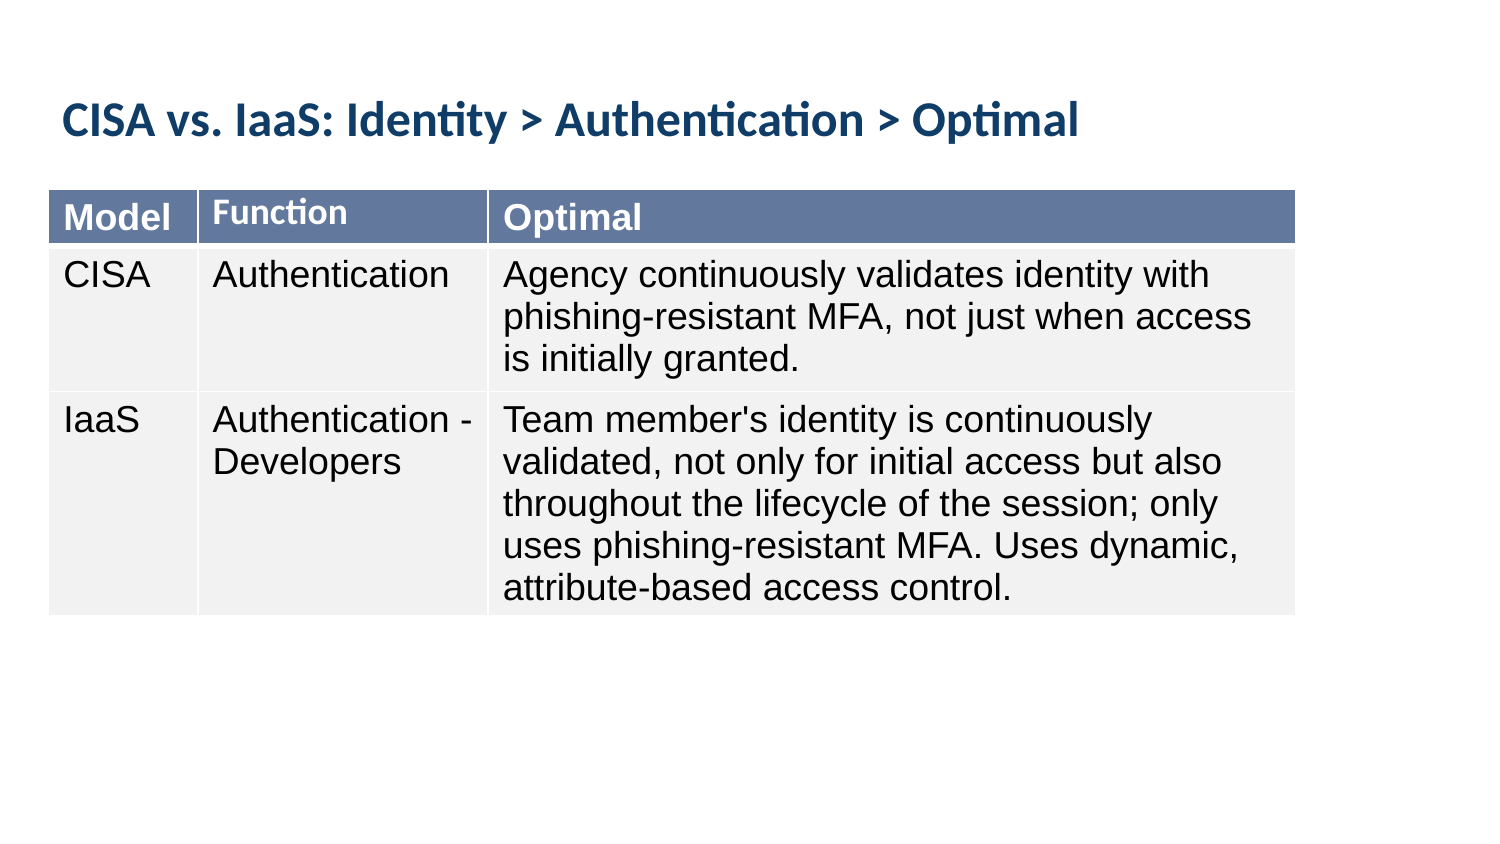

# CISA vs. IaaS: Identity > Authentication > Optimal
| Model | Function | Optimal |
| --- | --- | --- |
| CISA | Authentication | Agency continuously validates identity with phishing-resistant MFA, not just when access is initially granted. |
| IaaS | Authentication - Developers | Team member's identity is continuously validated, not only for initial access but also throughout the lifecycle of the session; only uses phishing-resistant MFA. Uses dynamic, attribute-based access control. |